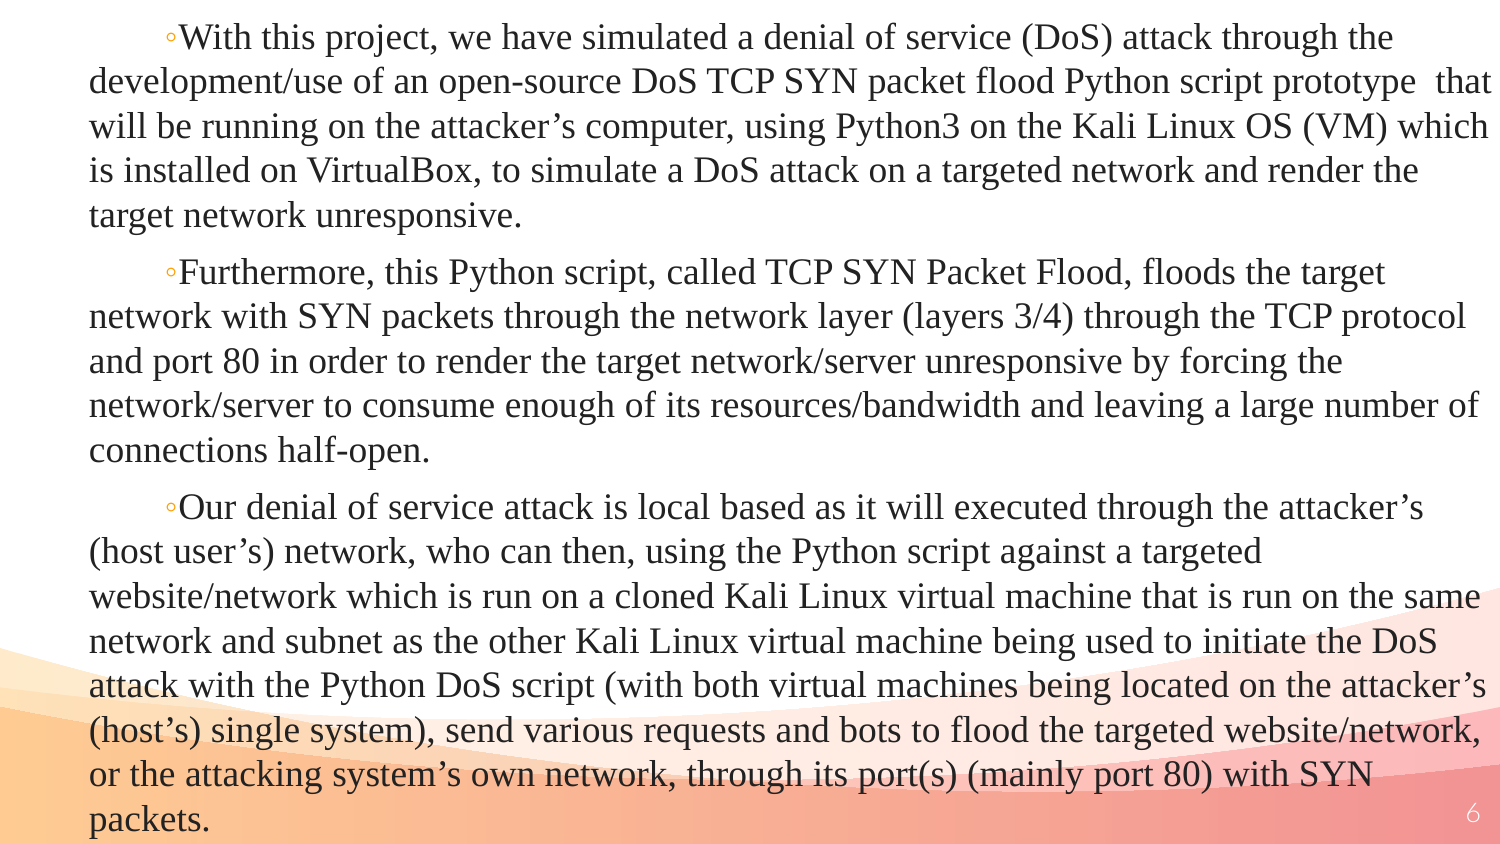

With this project, we have simulated a denial of service (DoS) attack through the development/use of an open-source DoS TCP SYN packet flood Python script prototype  that will be running on the attacker’s computer, using Python3 on the Kali Linux OS (VM) which is installed on VirtualBox, to simulate a DoS attack on a targeted network and render the target network unresponsive.
Furthermore, this Python script, called TCP SYN Packet Flood, floods the target network with SYN packets through the network layer (layers 3/4) through the TCP protocol and port 80 in order to render the target network/server unresponsive by forcing the network/server to consume enough of its resources/bandwidth and leaving a large number of connections half-open.
Our denial of service attack is local based as it will executed through the attacker’s (host user’s) network, who can then, using the Python script against a targeted website/network which is run on a cloned Kali Linux virtual machine that is run on the same network and subnet as the other Kali Linux virtual machine being used to initiate the DoS attack with the Python DoS script (with both virtual machines being located on the attacker’s (host’s) single system), send various requests and bots to flood the targeted website/network, or the attacking system’s own network, through its port(s) (mainly port 80) with SYN packets.
6